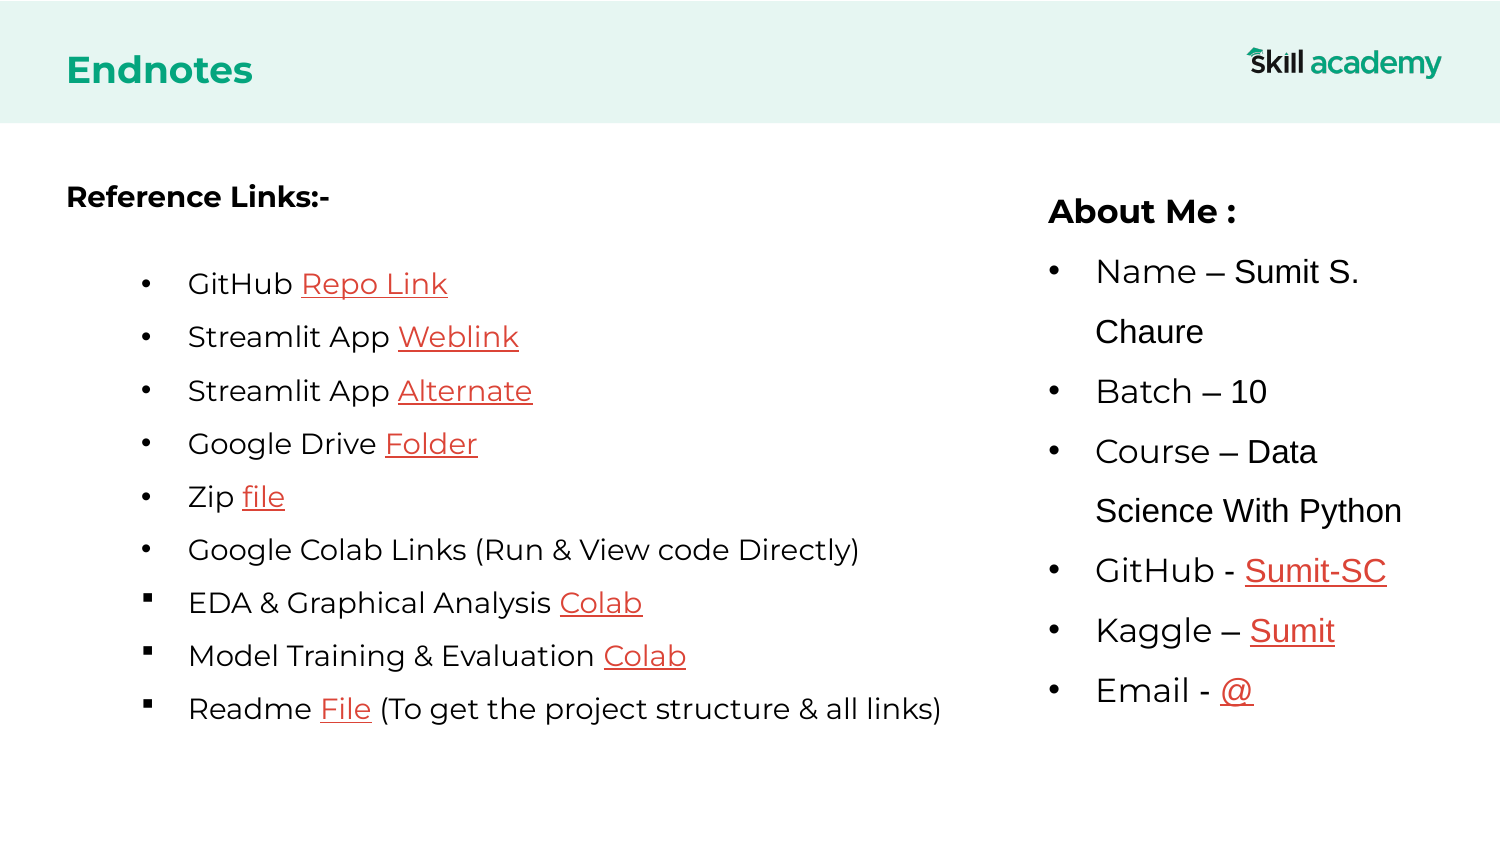

# Endnotes
Reference Links:-

GitHub Repo Link
Streamlit App Weblink
Streamlit App Alternate
Google Drive Folder
Zip file
Google Colab Links (Run & View code Directly)
EDA & Graphical Analysis Colab
Model Training & Evaluation Colab
Readme File (To get the project structure & all links)

About Me :
Name – Sumit S. Chaure
Batch – 10
Course – Data Science With Python
GitHub - Sumit-SC
Kaggle – Sumit
Email - @